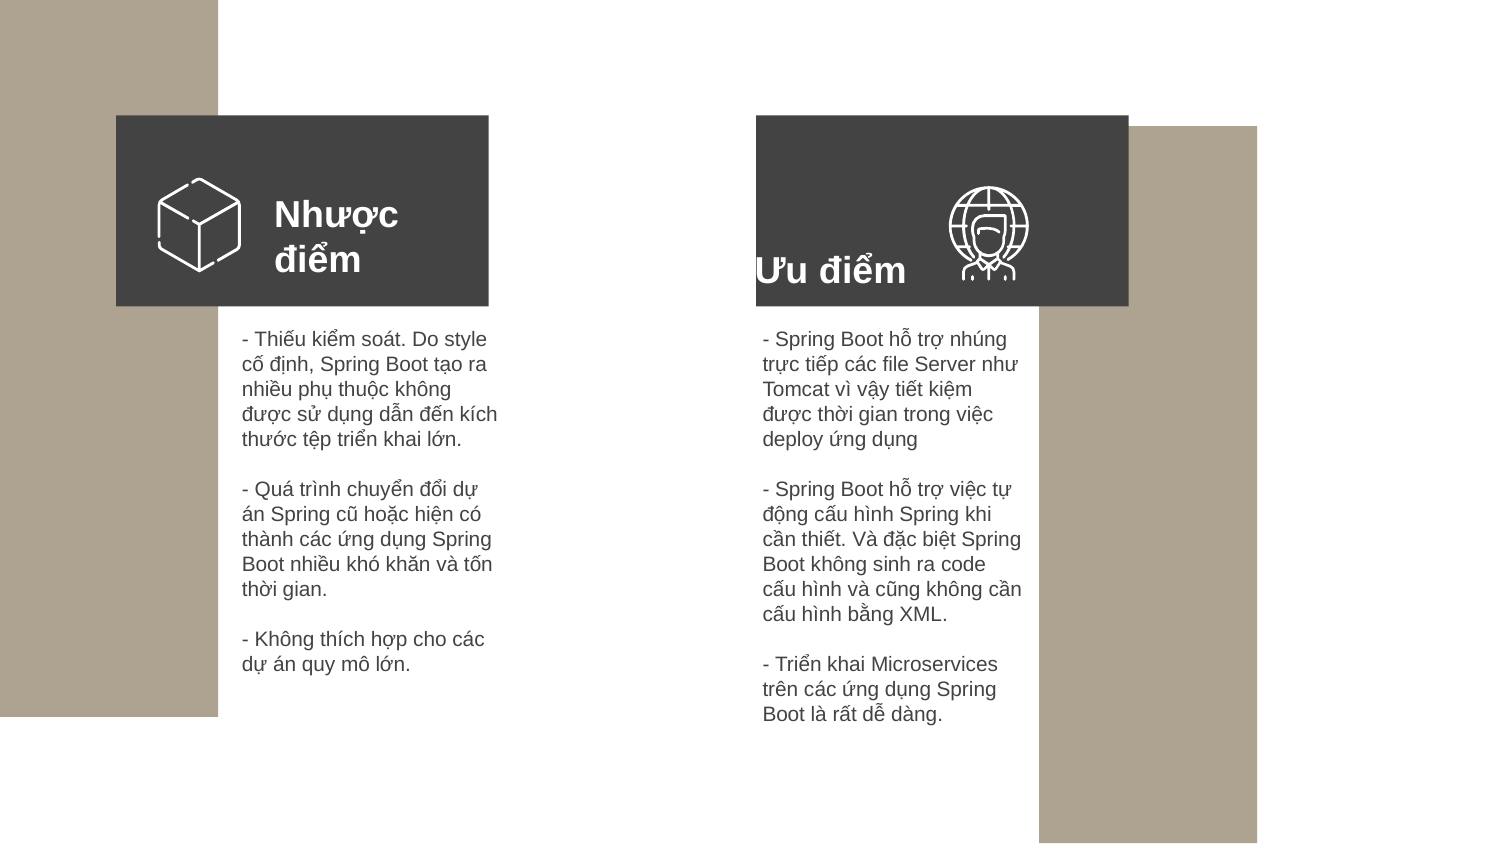

Ưu điểm

Nhược điểm

- Thiếu kiểm soát. Do style cố định, Spring Boot tạo ra nhiều phụ thuộc không được sử dụng dẫn đến kích thước tệp triển khai lớn.

- Quá trình chuyển đổi dự án Spring cũ hoặc hiện có thành các ứng dụng Spring Boot nhiều khó khăn và tốn thời gian.

- Không thích hợp cho các dự án quy mô lớn.

- Spring Boot hỗ trợ nhúng trực tiếp các file Server như Tomcat vì vậy tiết kiệm được thời gian trong việc deploy ứng dụng

- Spring Boot hỗ trợ việc tự động cấu hình Spring khi cần thiết. Và đặc biệt Spring Boot không sinh ra code cấu hình và cũng không cần cấu hình bằng XML.

- Triển khai Microservices trên các ứng dụng Spring Boot là rất dễ dàng.